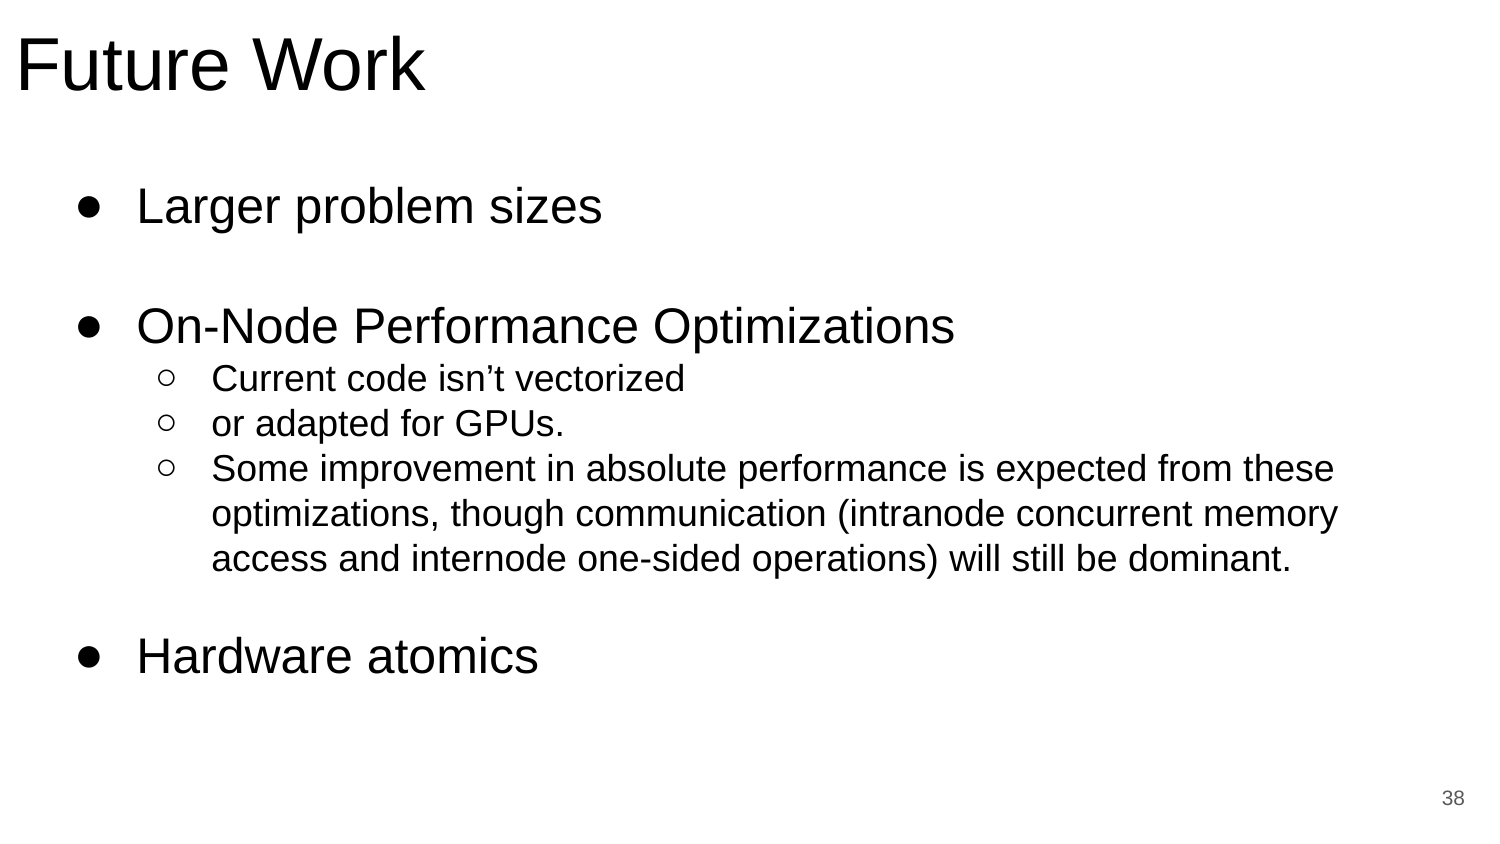

# Future Work
Larger problem sizes

On-Node Performance Optimizations
Current code isn’t vectorized
or adapted for GPUs.
Some improvement in absolute performance is expected from these optimizations, though communication (intranode concurrent memory access and internode one-sided operations) will still be dominant.

Hardware atomics
38